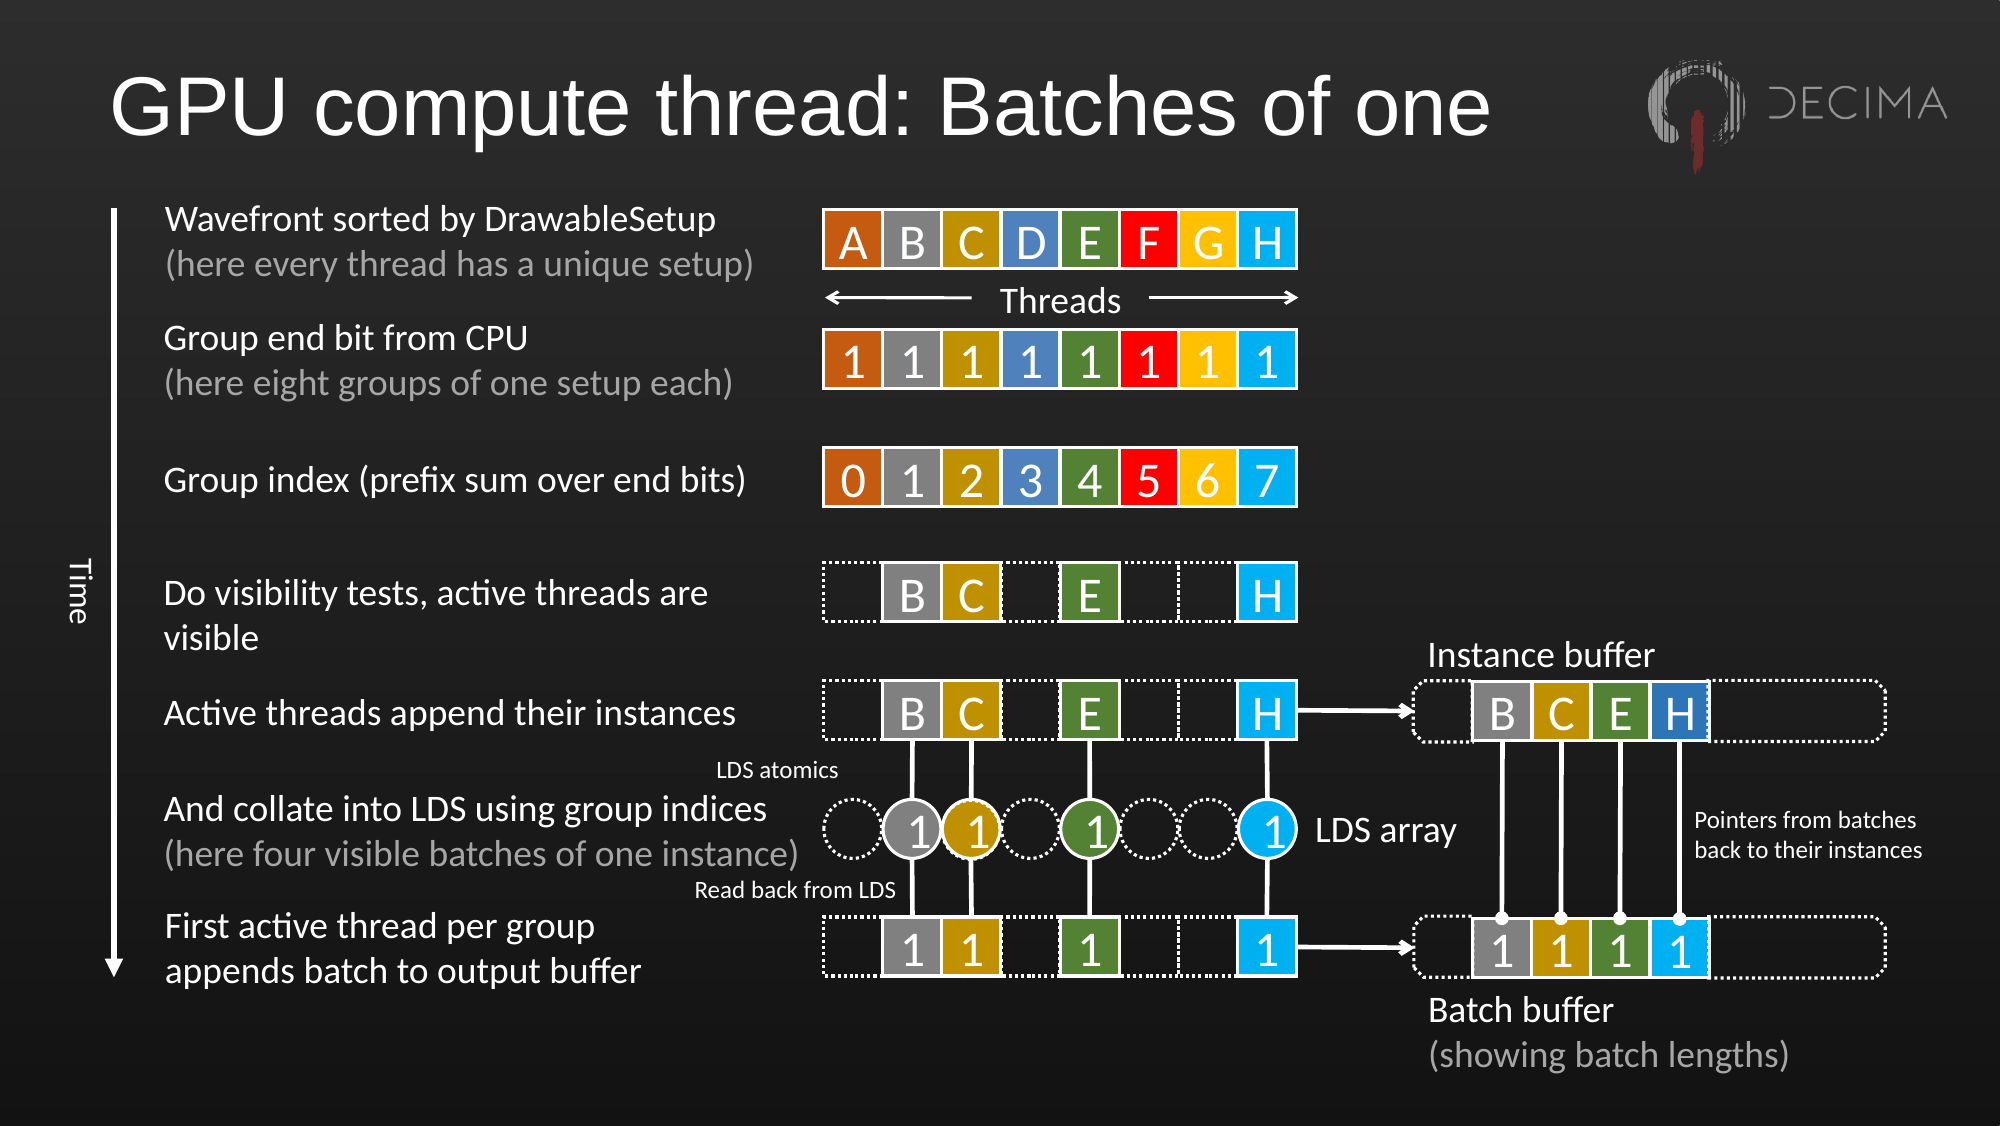

# GPU compute thread: Batches of one
Wavefront sorted by DrawableSetup
(here every thread has a unique setup)
A
C
B
E
H
D
F
G
Threads
Time
Group end bit from CPU
(here eight groups of one setup each)
1
1
1
1
1
1
1
1
1
2
4
6
Group index (prefix sum over end bits)
0
3
5
7
Do visibility tests, active threads are visible
E

H

B
C

Instance buffer
E

H
Active threads append their instances

B
C

H
C
B
E

LDS atomics
And collate into LDS using group indices
(here four visible batches of one instance)

1
1

1

1

LDS array
Pointers from batches back to their instances

Read back from LDS
First active thread per group
appends batch to output buffer
1

1

1
1

1
1
1
Batch buffer
(showing batch lengths)
1